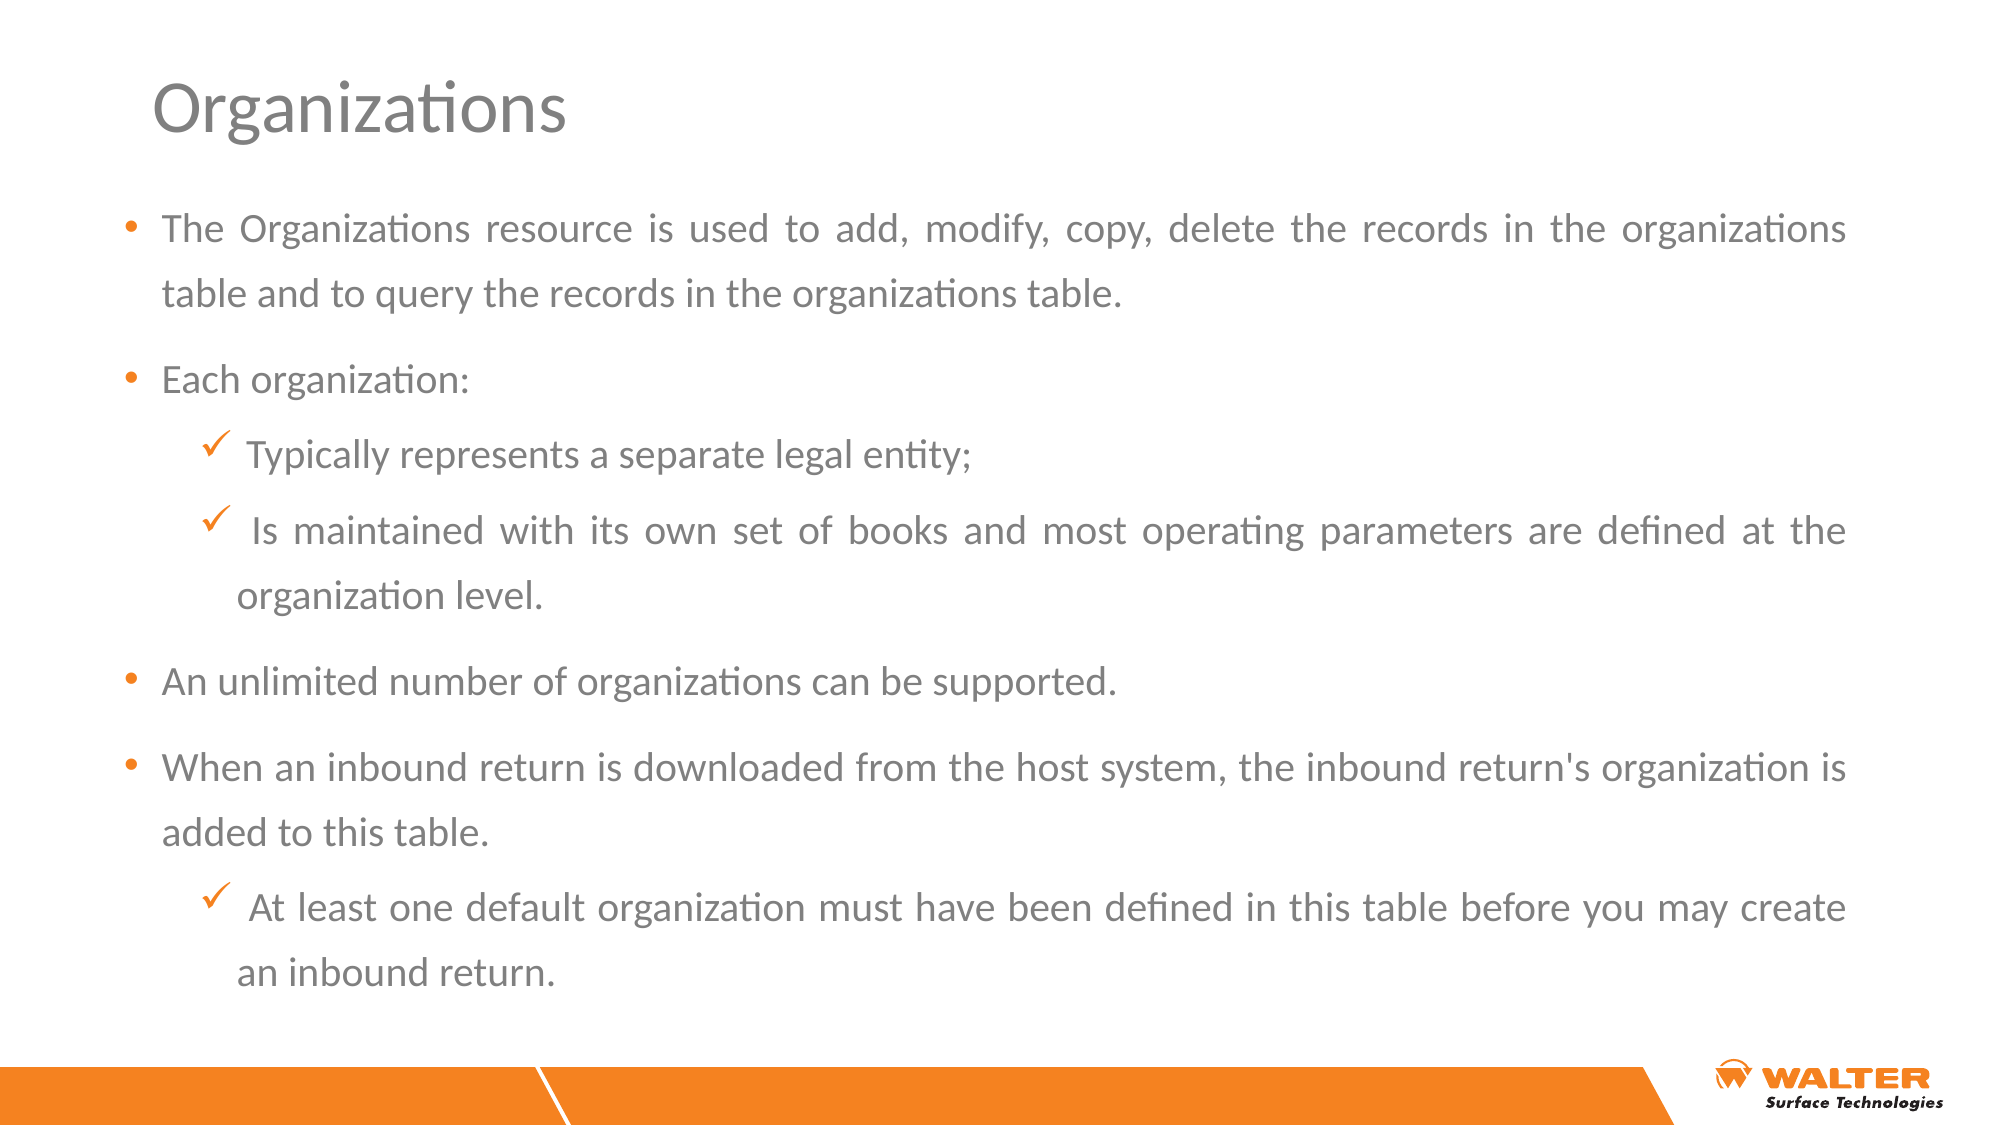

# Organizations
The Organizations resource is used to add, modify, copy, delete the records in the organizations table and to query the records in the organizations table.
Each organization:
 Typically represents a separate legal entity;
 Is maintained with its own set of books and most operating parameters are defined at the organization level.
An unlimited number of organizations can be supported.
When an inbound return is downloaded from the host system, the inbound return's organization is added to this table.
 At least one default organization must have been defined in this table before you may create an inbound return.